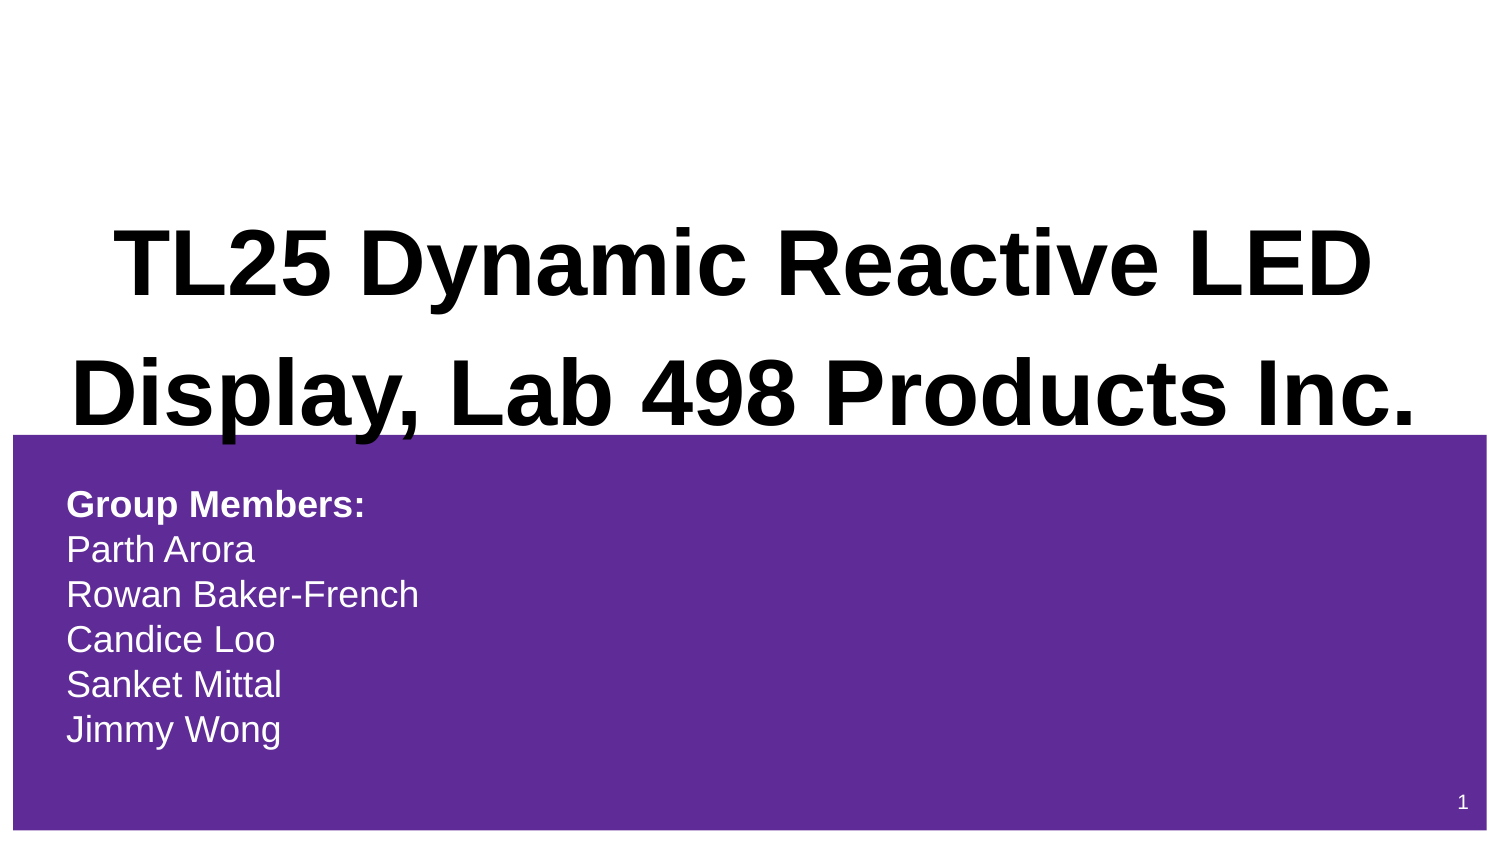

# TL25 Dynamic Reactive LED Display, Lab 498 Products Inc.
Group Members:
Parth Arora
Rowan Baker-French
Candice Loo
Sanket Mittal
Jimmy Wong
1